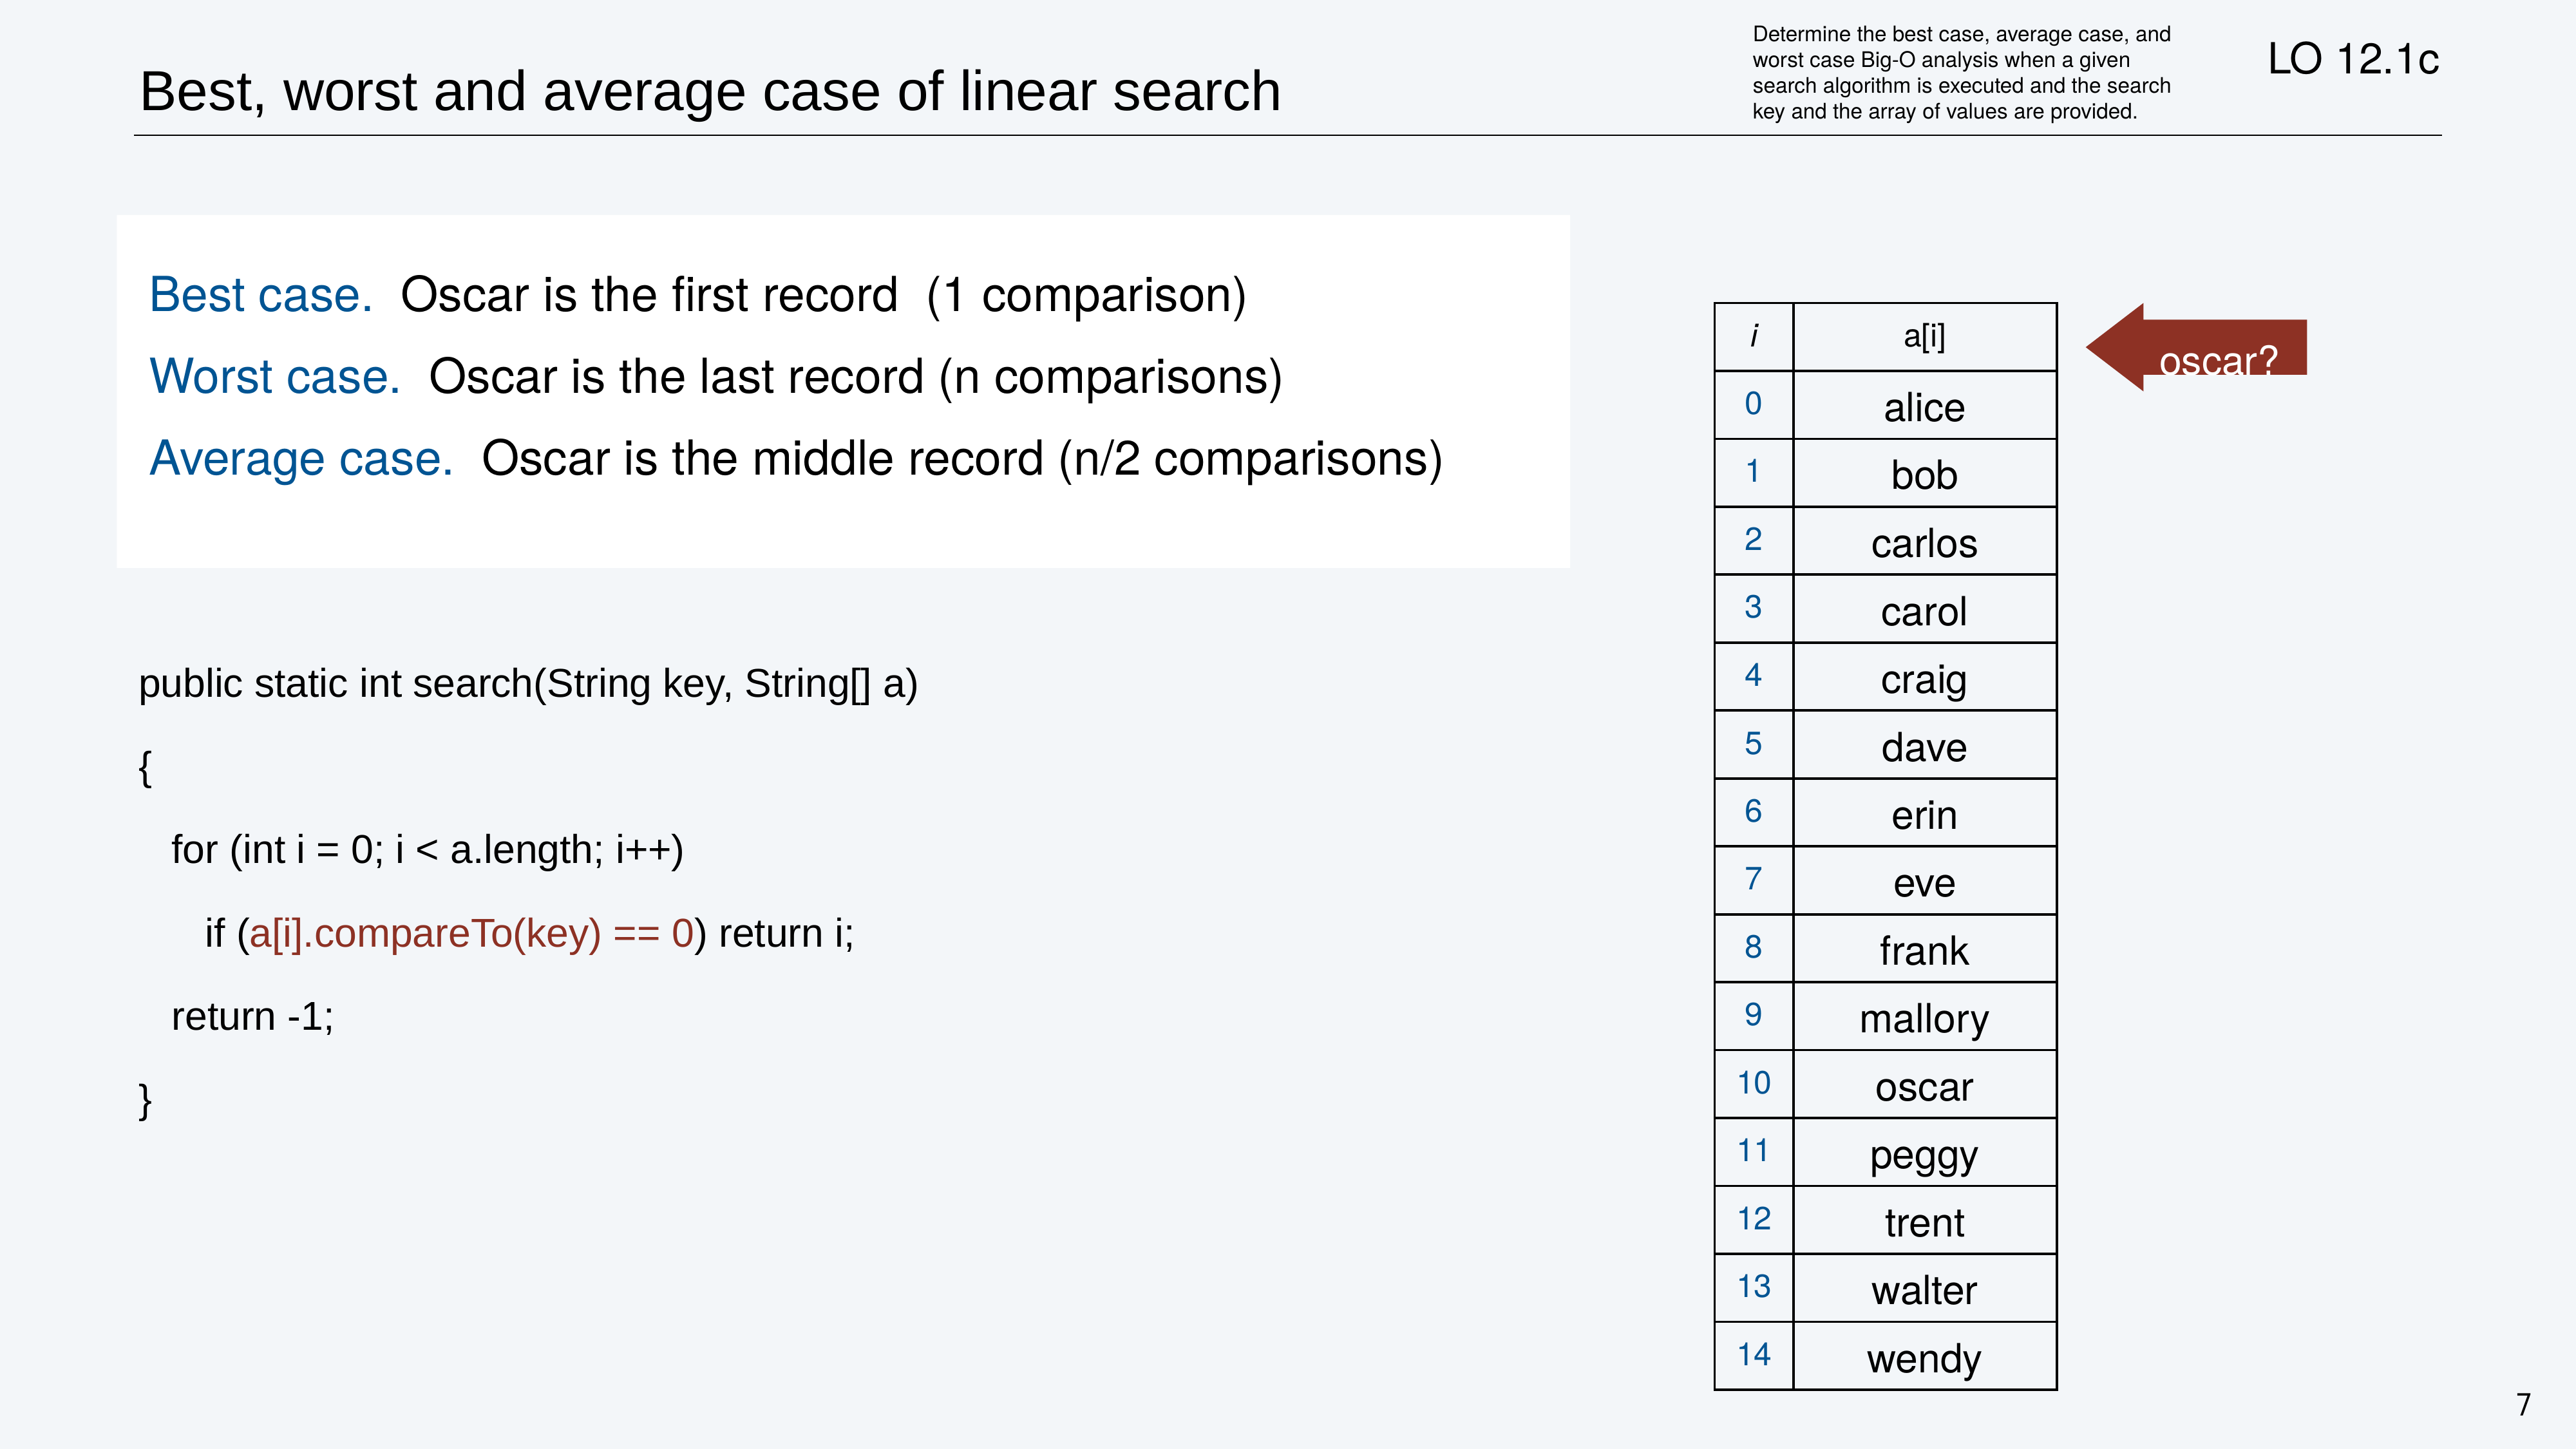

Determine the best case, average case, and worst case Big-O analysis when a given search algorithm is executed and the search key and the array of values are provided.
LO 12.1c
# Best, worst and average case of linear search
Best case.  Oscar is the first record  (1 comparison)
Worst case.  Oscar is the last record (n comparisons)
Average case.  Oscar is the middle record (n/2 comparisons)

| i | a[i] |
| --- | --- |
| 0 | alice |
| 1 | bob |
| 2 | carlos |
| 3 | carol |
| 4 | craig |
| 5 | dave |
| 6 | erin |
| 7 | eve |
| 8 | frank |
| 9 | mallory |
| 10 | oscar |
| 11 | peggy |
| 12 | trent |
| 13 | walter |
| 14 | wendy |

oscar?
public static int search(String key, String[] a)
{
   for (int i = 0; i < a.length; i++)
      if (a[i].compareTo(key) == 0) return i;
   return -1;
}

7